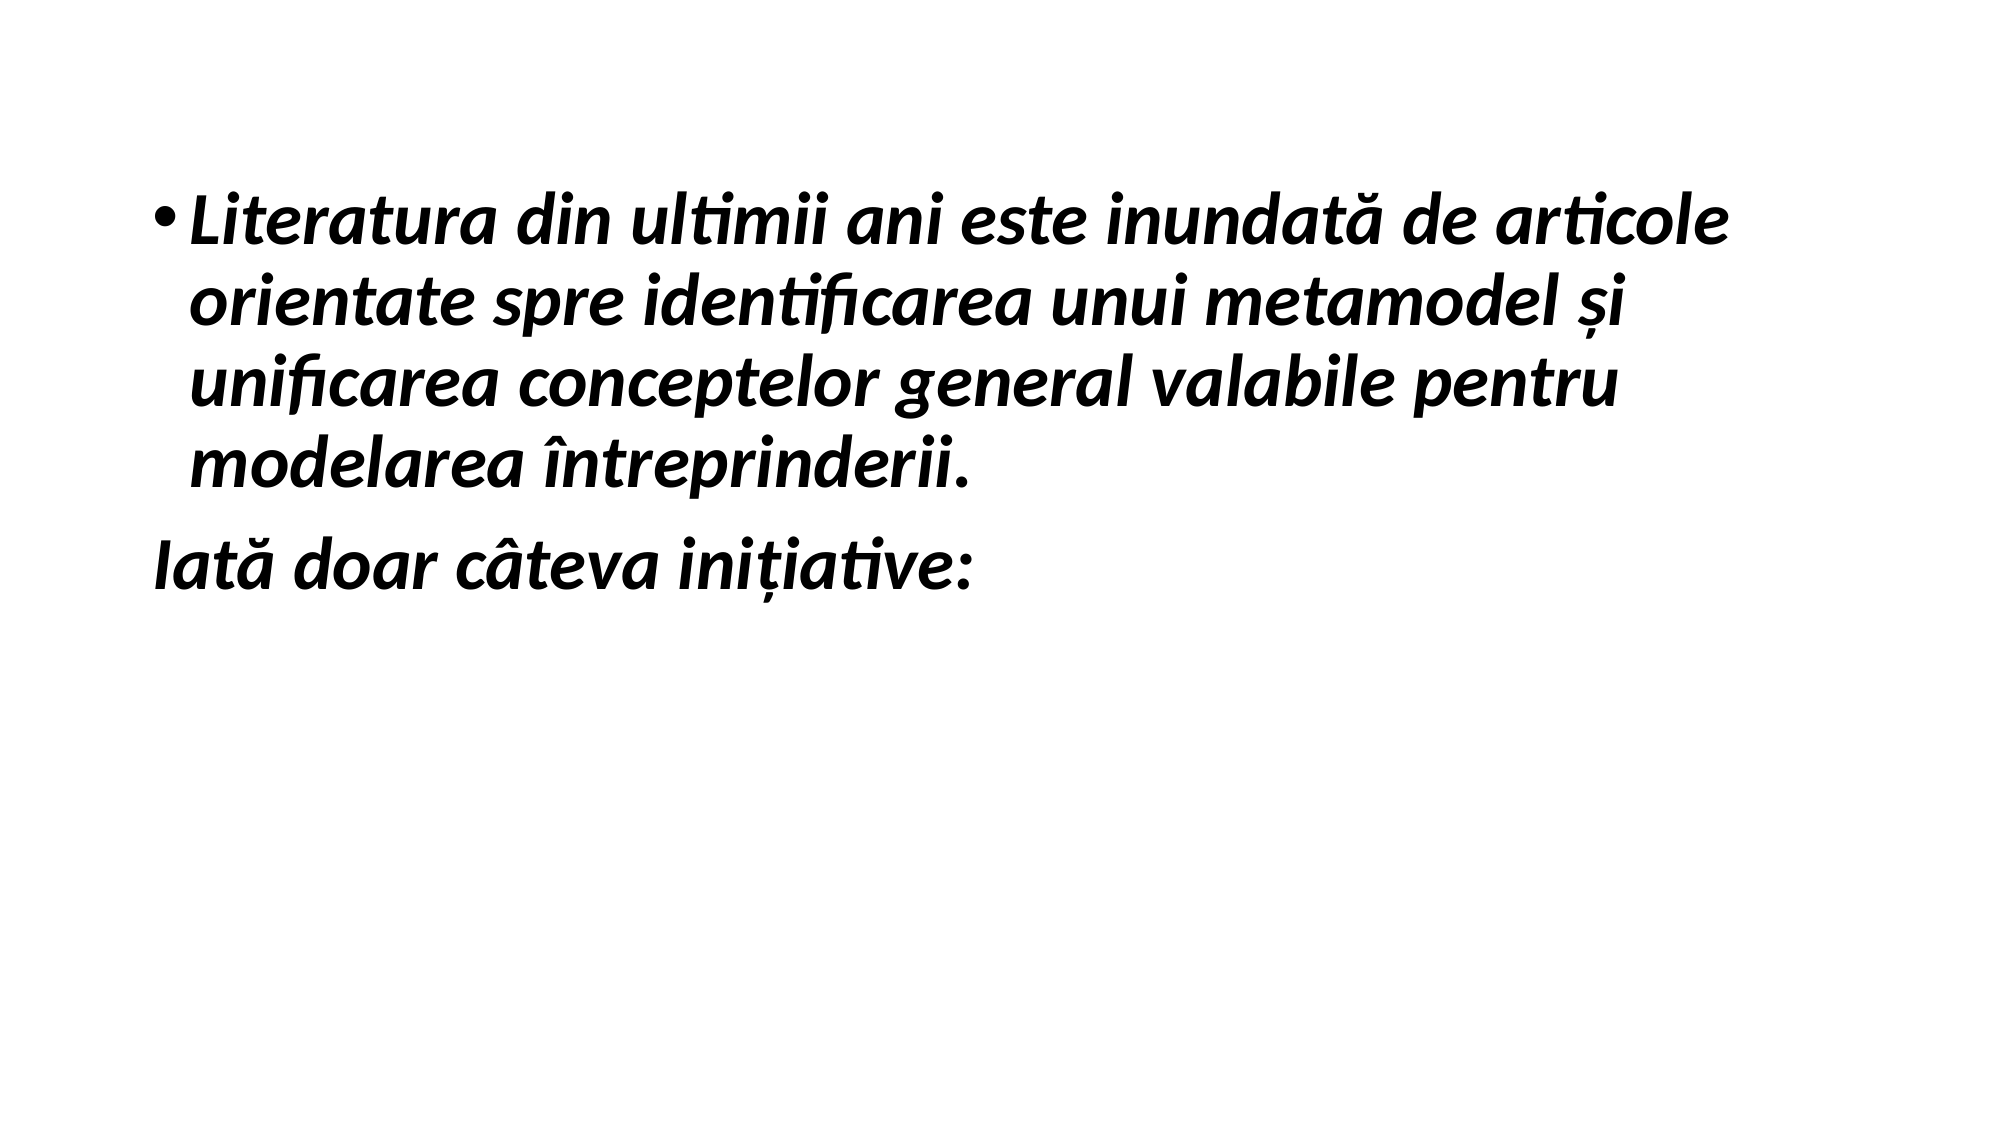

Literatura din ultimii ani este inundată de articole orientate spre identificarea unui metamodel şi unificarea conceptelor general valabile pentru modelarea întreprinderii.
Iată doar câteva iniţiative: